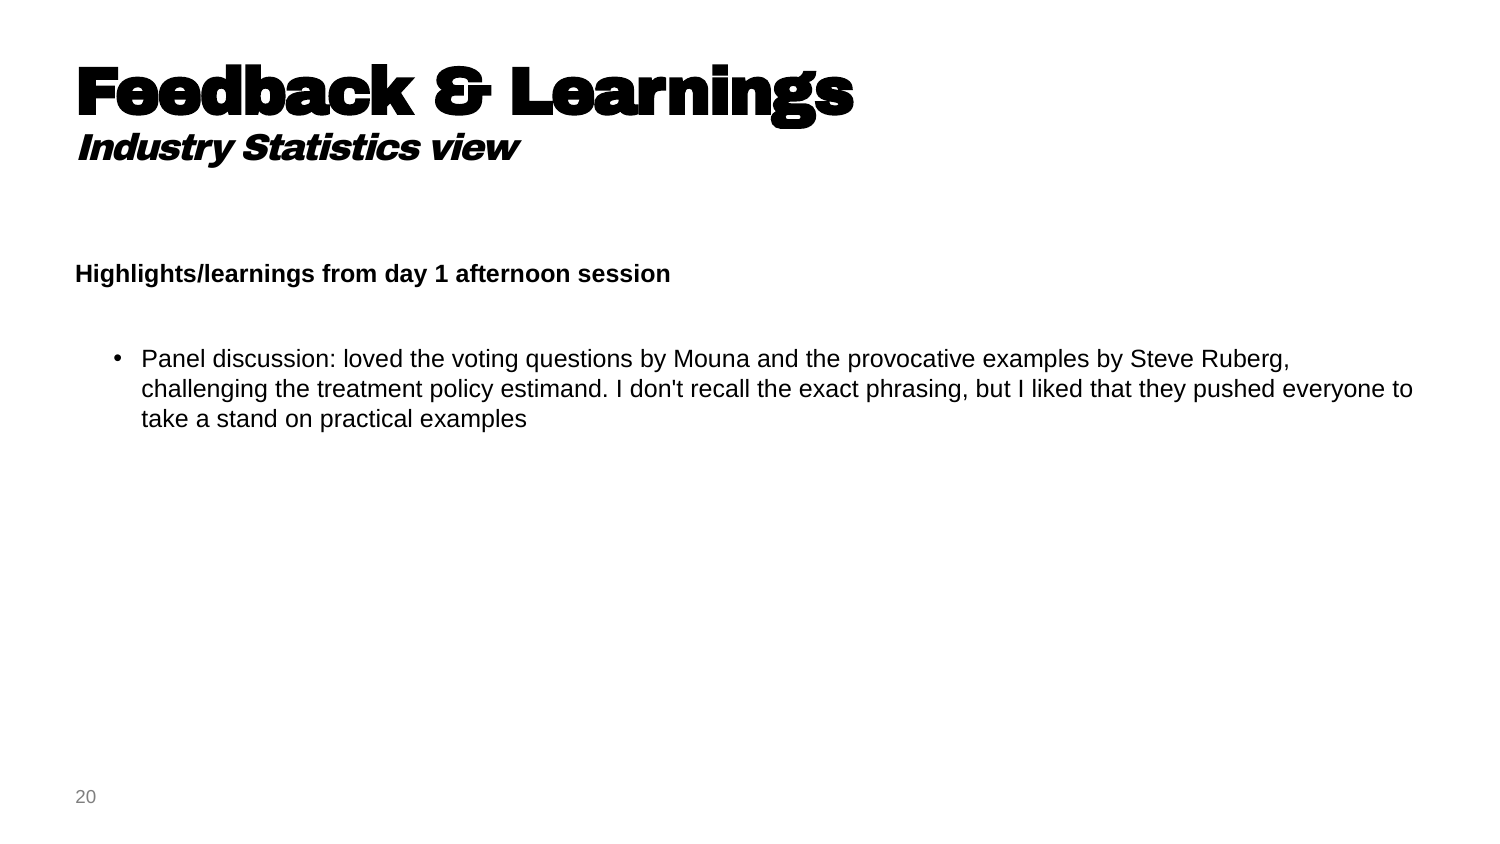

# Feedback & Learnings Industry Statistics view

Highlights/learnings from day 1 afternoon session

Panel discussion: loved the voting questions by Mouna and the provocative examples by Steve Ruberg, challenging the treatment policy estimand. I don't recall the exact phrasing, but I liked that they pushed everyone to take a stand on practical examples

20